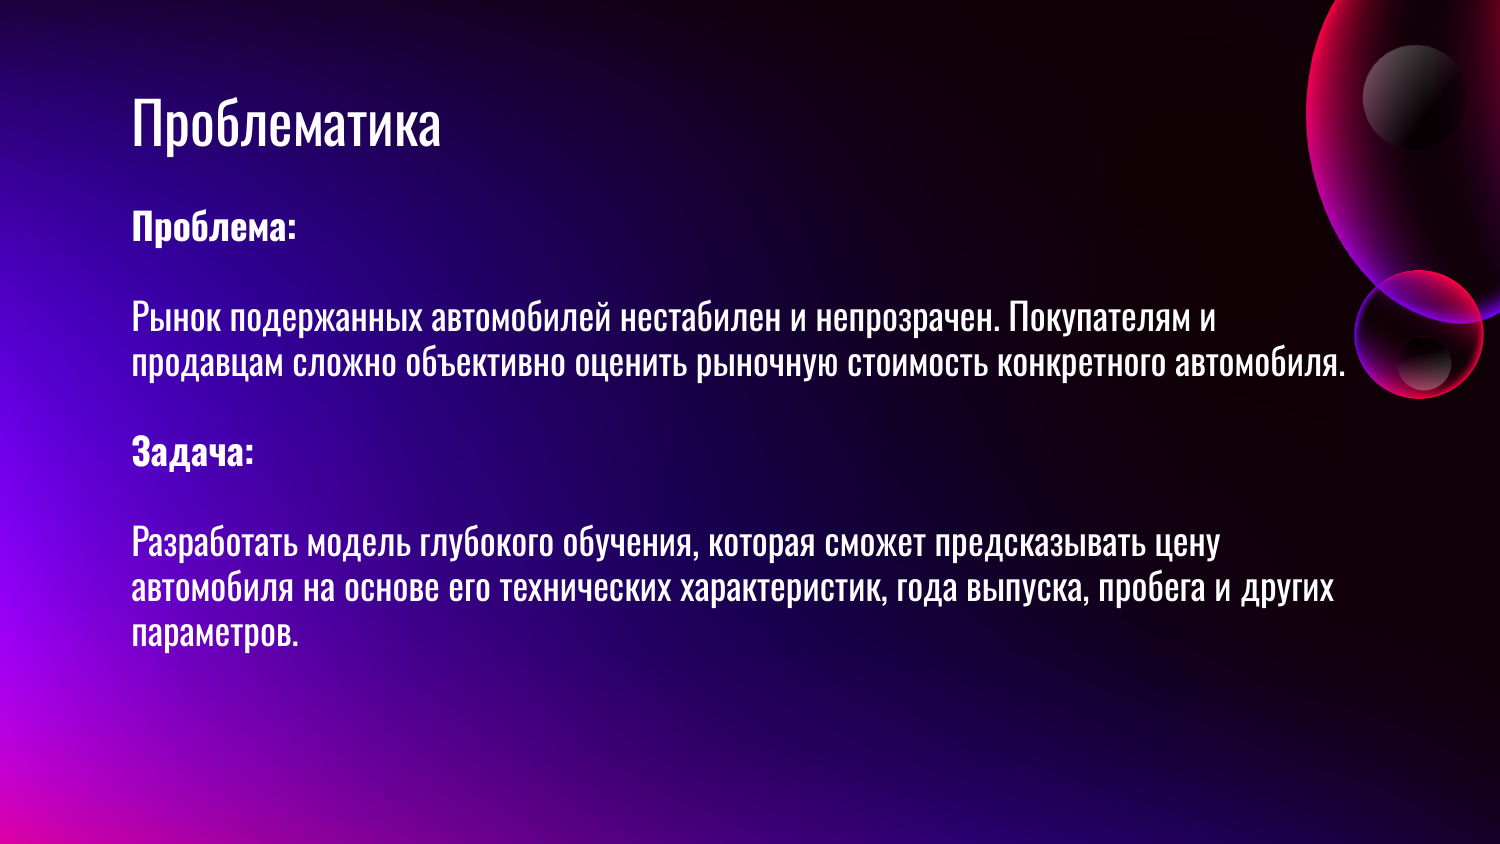

# Проблематика
Проблема:

Рынок подержанных автомобилей нестабилен и непрозрачен. Покупателям и продавцам сложно объективно оценить рыночную стоимость конкретного автомобиля.

Задача:

Разработать модель глубокого обучения, которая сможет предсказывать цену автомобиля на основе его технических характеристик, года выпуска, пробега и других параметров.